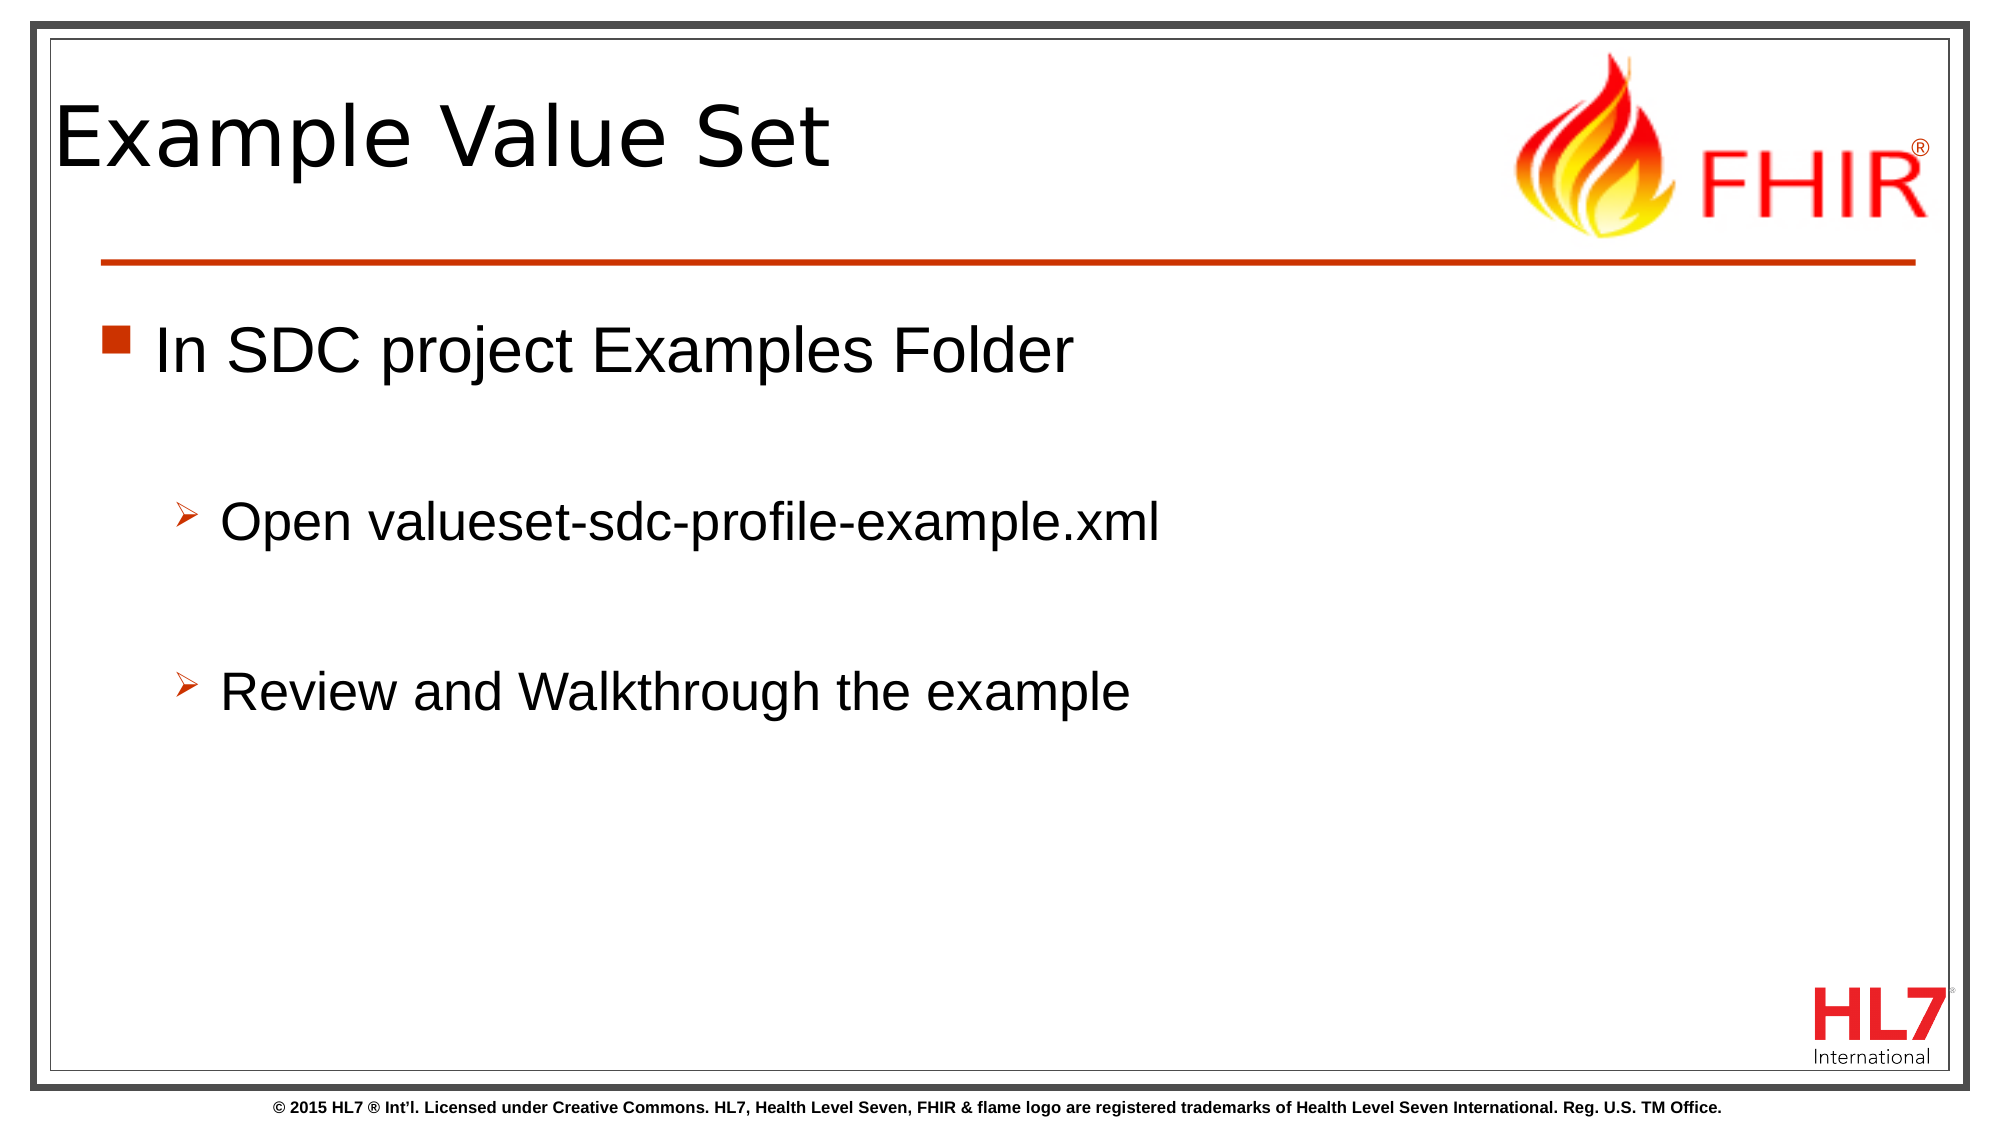

# Example Value Set
In SDC project Examples Folder

Open valueset-sdc-profile-example.xml

Review and Walkthrough the example